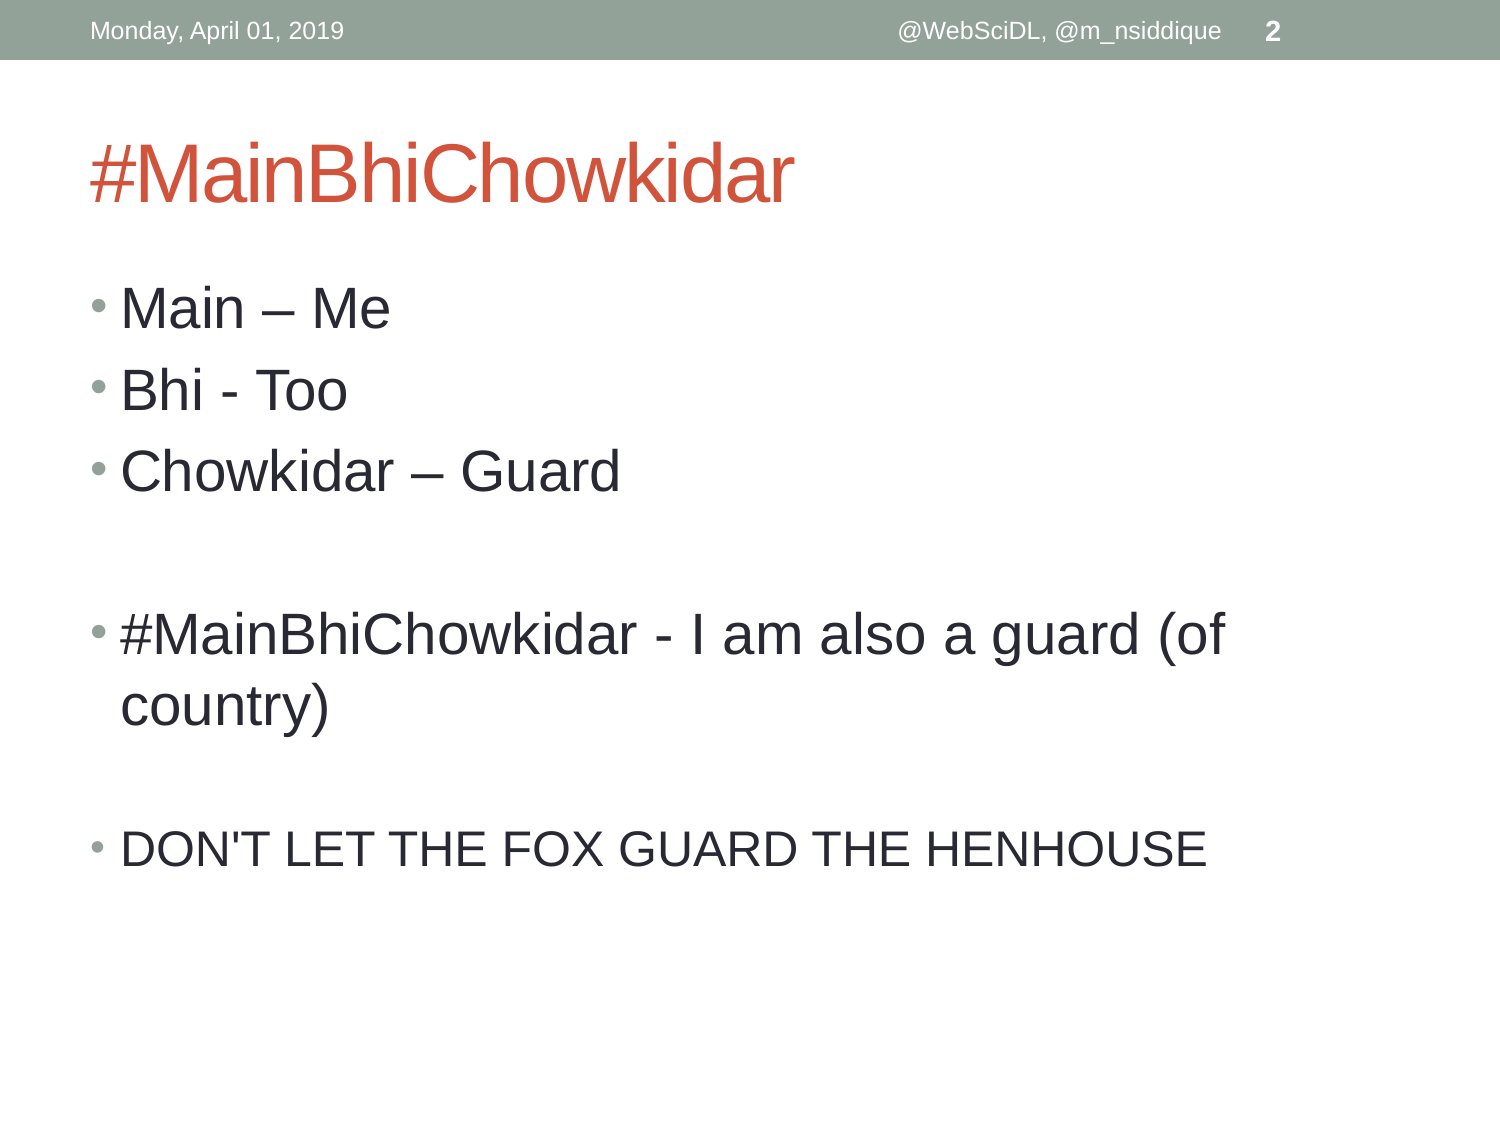

Monday, April 01, 2019
@WebSciDL, @m_nsiddique
2
# #MainBhiChowkidar
Main – Me
Bhi - Too
Chowkidar – Guard

#MainBhiChowkidar - I am also a guard (of country)

DON'T LET THE FOX GUARD THE HENHOUSE